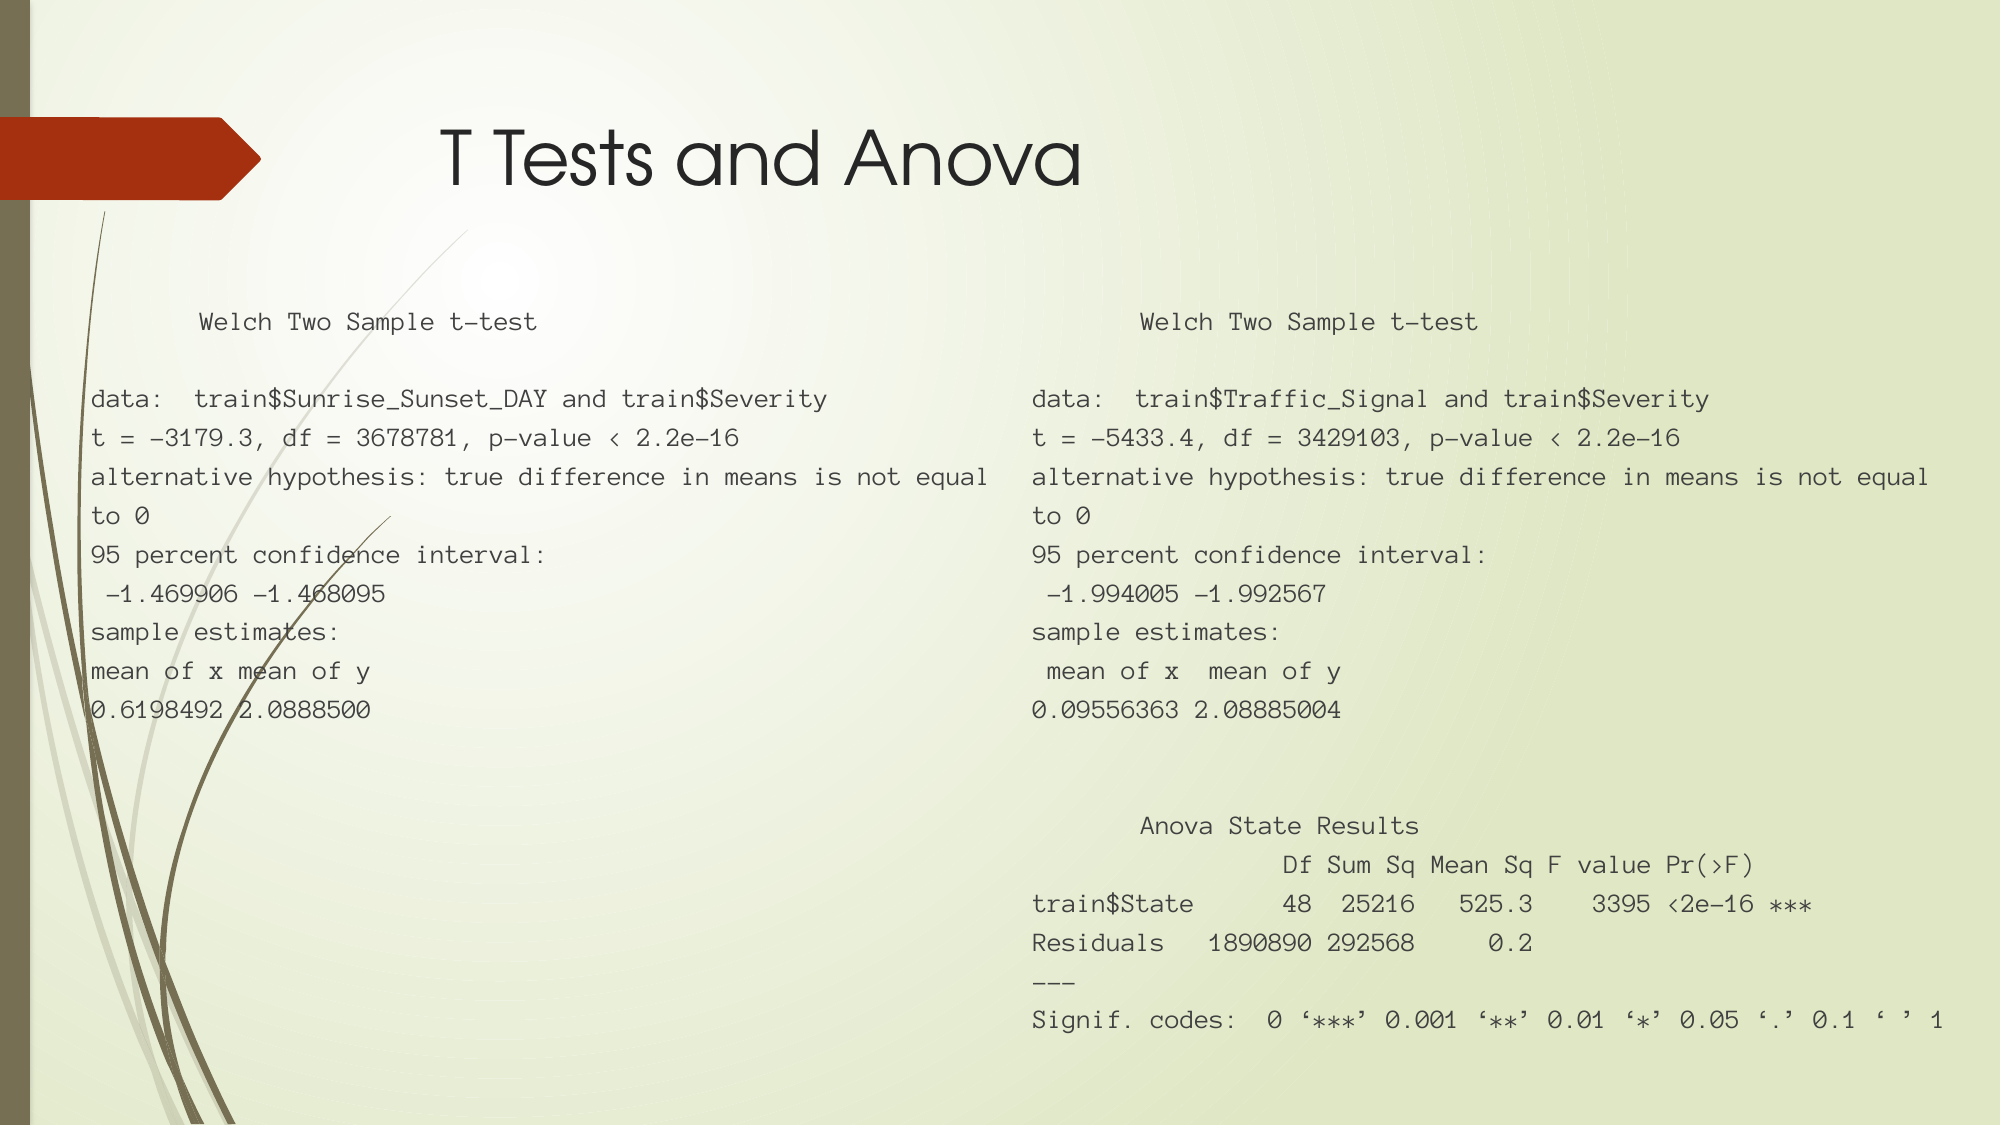

# T Tests and Anova
	Welch Two Sample t-test

data:  train$Sunrise_Sunset_DAY and train$Severity
t = -3179.3, df = 3678781, p-value < 2.2e-16
alternative hypothesis: true difference in means is not equal to 0
95 percent confidence interval:
 -1.469906 -1.468095
sample estimates:
mean of x mean of y
0.6198492 2.0888500

	Welch Two Sample t-test

data:  train$Traffic_Signal and train$Severity
t = -5433.4, df = 3429103, p-value < 2.2e-16
alternative hypothesis: true difference in means is not equal to 0
95 percent confidence interval:
 -1.994005 -1.992567
sample estimates:
 mean of x  mean of y
0.09556363 2.08885004

	Anova State Results
                 Df Sum Sq Mean Sq F value Pr(>F)
train$State      48  25216   525.3    3395 <2e-16 ***
Residuals   1890890 292568     0.2
---
Signif. codes:  0 ‘***’ 0.001 ‘**’ 0.01 ‘*’ 0.05 ‘.’ 0.1 ‘ ’ 1